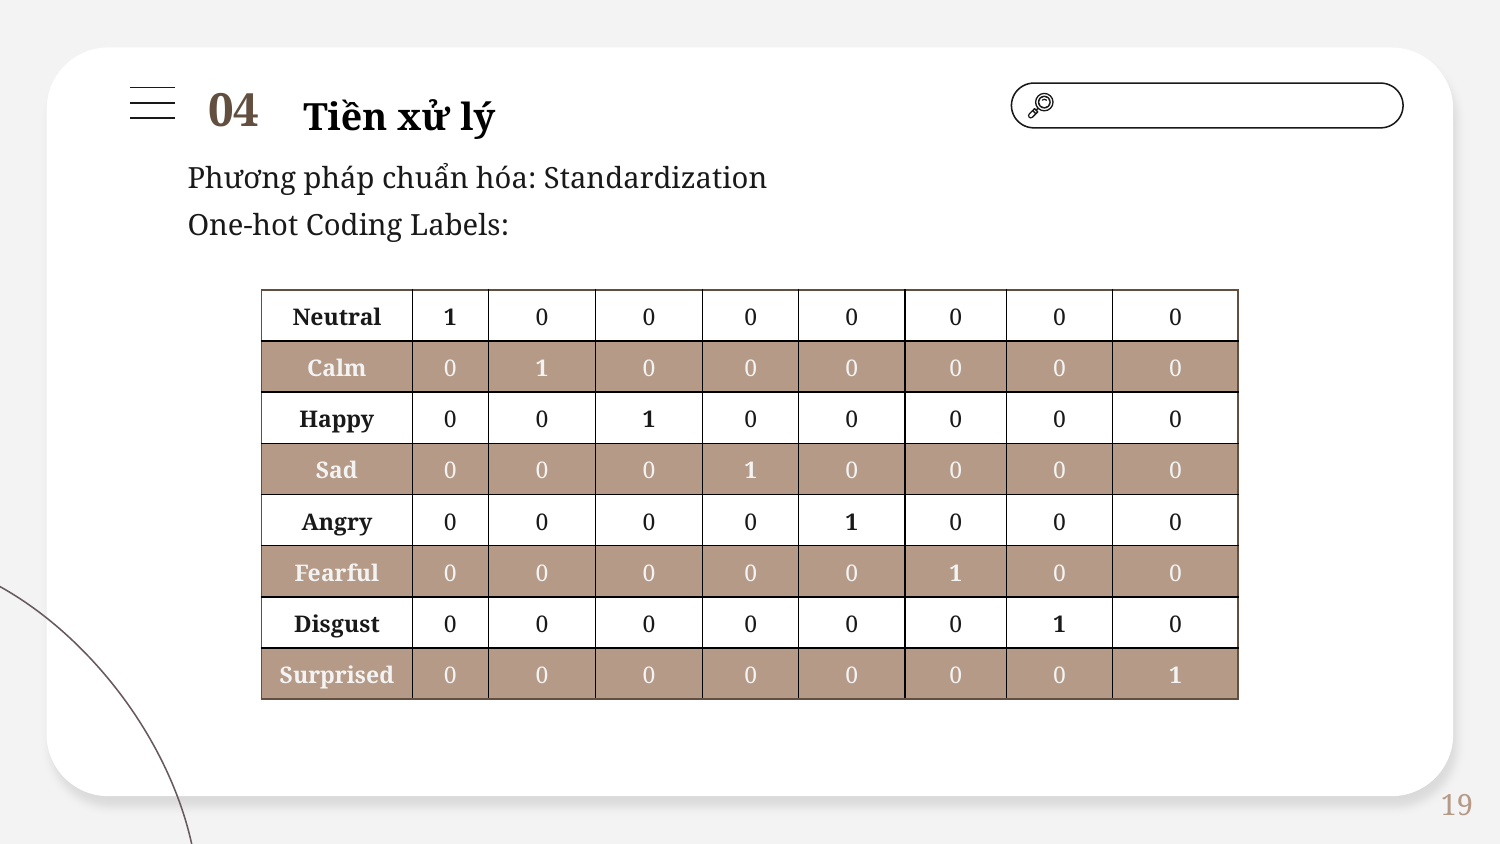

Tiền xử lý
04
Phương pháp chuẩn hóa: Standardization
One-hot Coding Labels:
| Neutral | 1 | 0 | 0 | 0 | 0 | 0 | 0 | 0 |
| --- | --- | --- | --- | --- | --- | --- | --- | --- |
| Calm | 0 | 1 | 0 | 0 | 0 | 0 | 0 | 0 |
| Happy | 0 | 0 | 1 | 0 | 0 | 0 | 0 | 0 |
| Sad | 0 | 0 | 0 | 1 | 0 | 0 | 0 | 0 |
| Angry | 0 | 0 | 0 | 0 | 1 | 0 | 0 | 0 |
| Fearful | 0 | 0 | 0 | 0 | 0 | 1 | 0 | 0 |
| Disgust | 0 | 0 | 0 | 0 | 0 | 0 | 1 | 0 |
| Surprised | 0 | 0 | 0 | 0 | 0 | 0 | 0 | 1 |
19